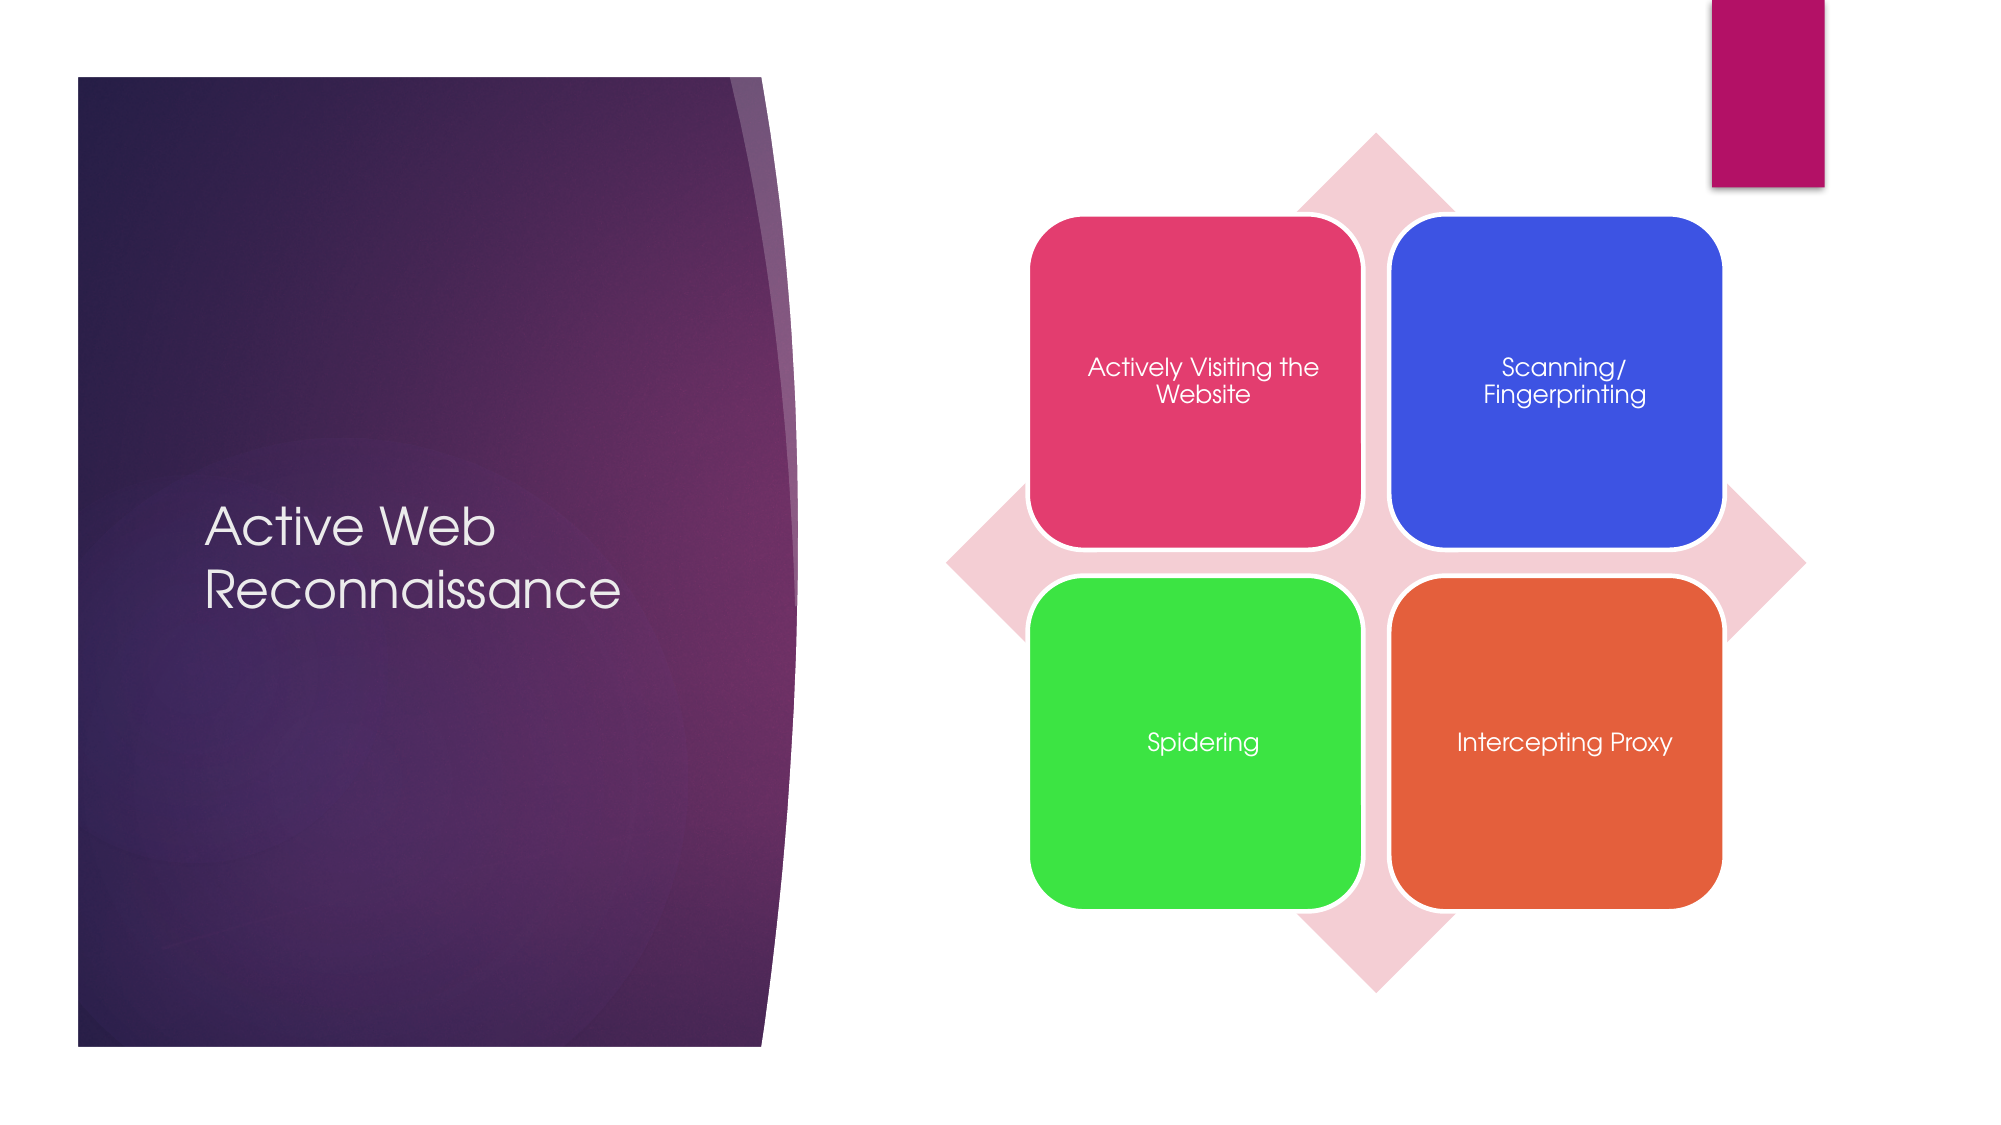

Actively Visiting the Website
Scanning/Fingerprinting
Spidering
Intercepting Proxy
# Active Web Reconnaissance